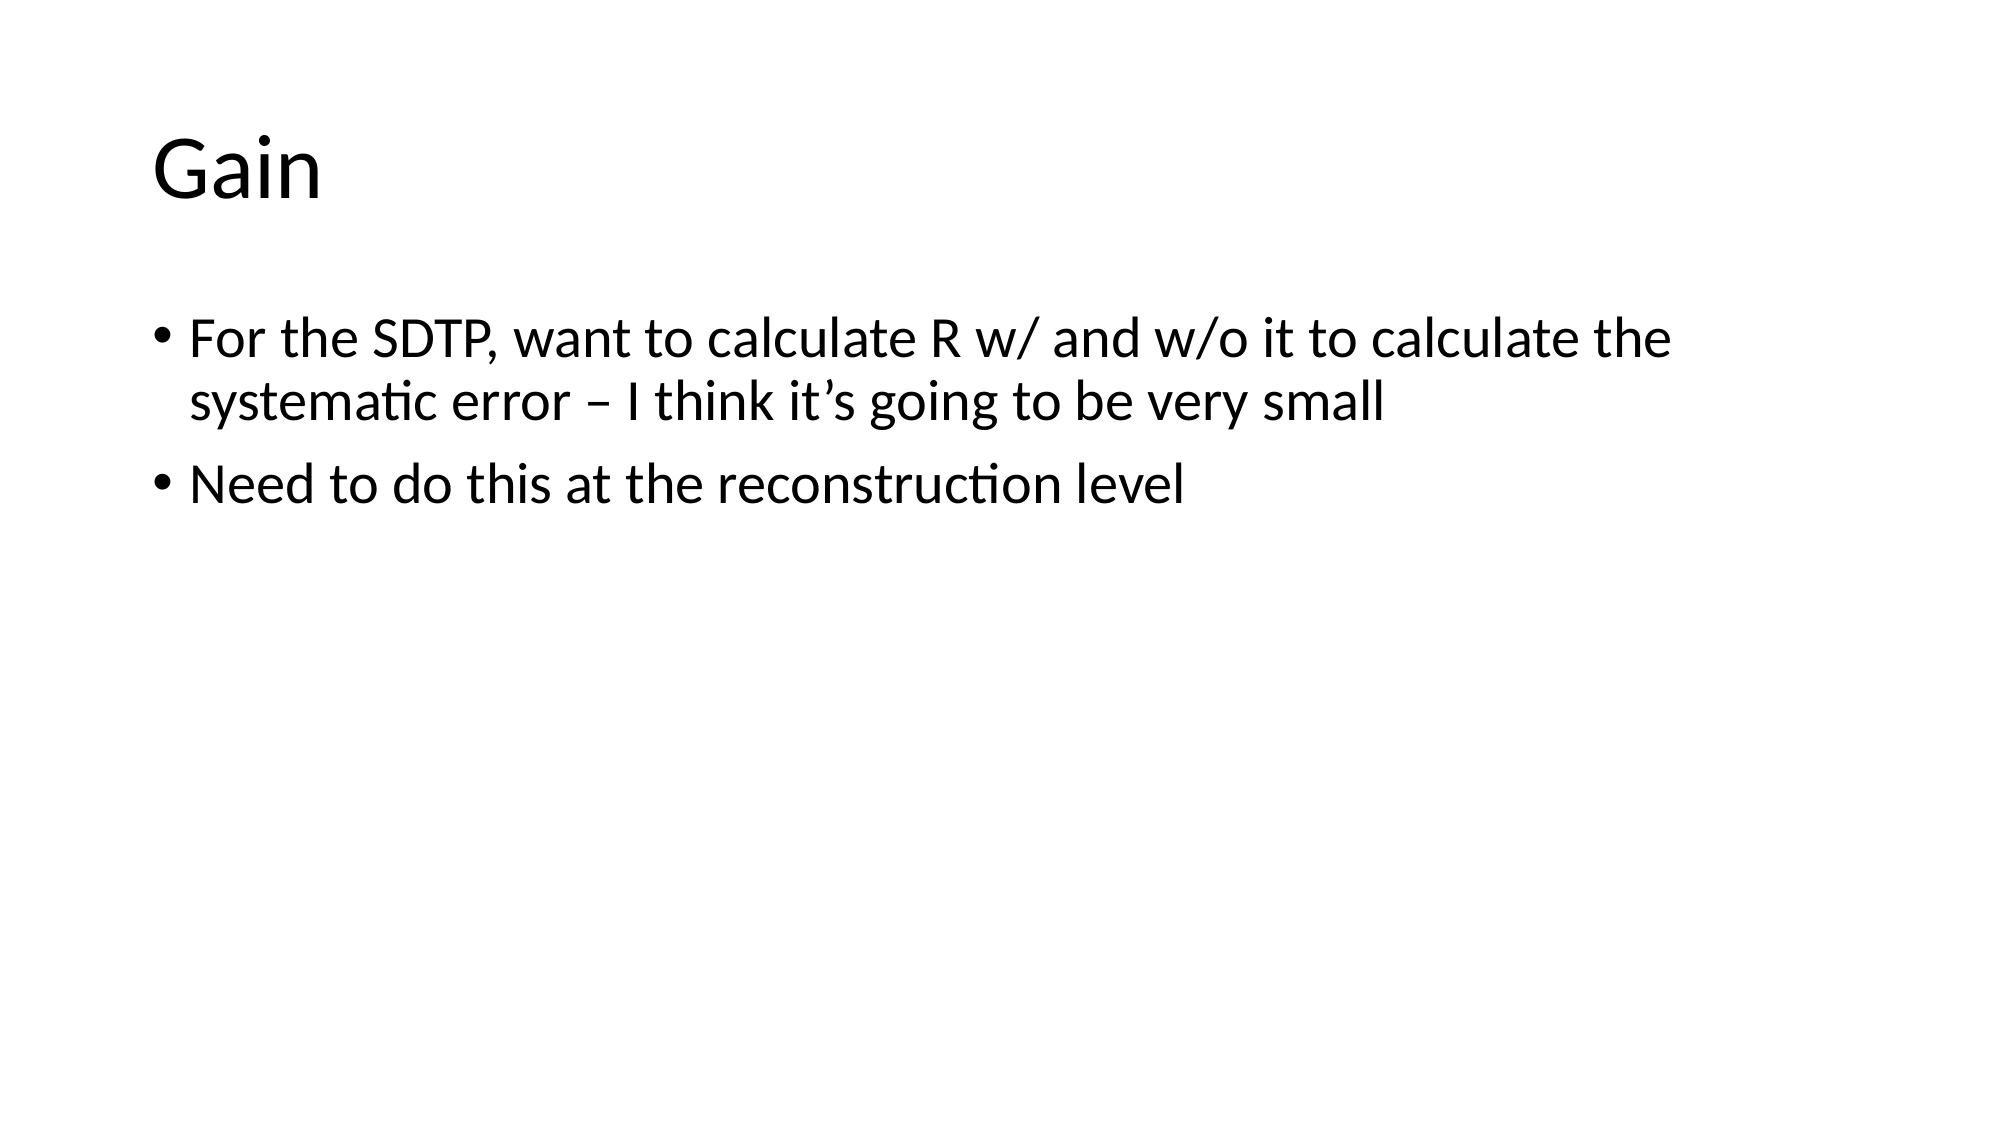

# Gain
For the SDTP, want to calculate R w/ and w/o it to calculate the systematic error – I think it’s going to be very small
Need to do this at the reconstruction level